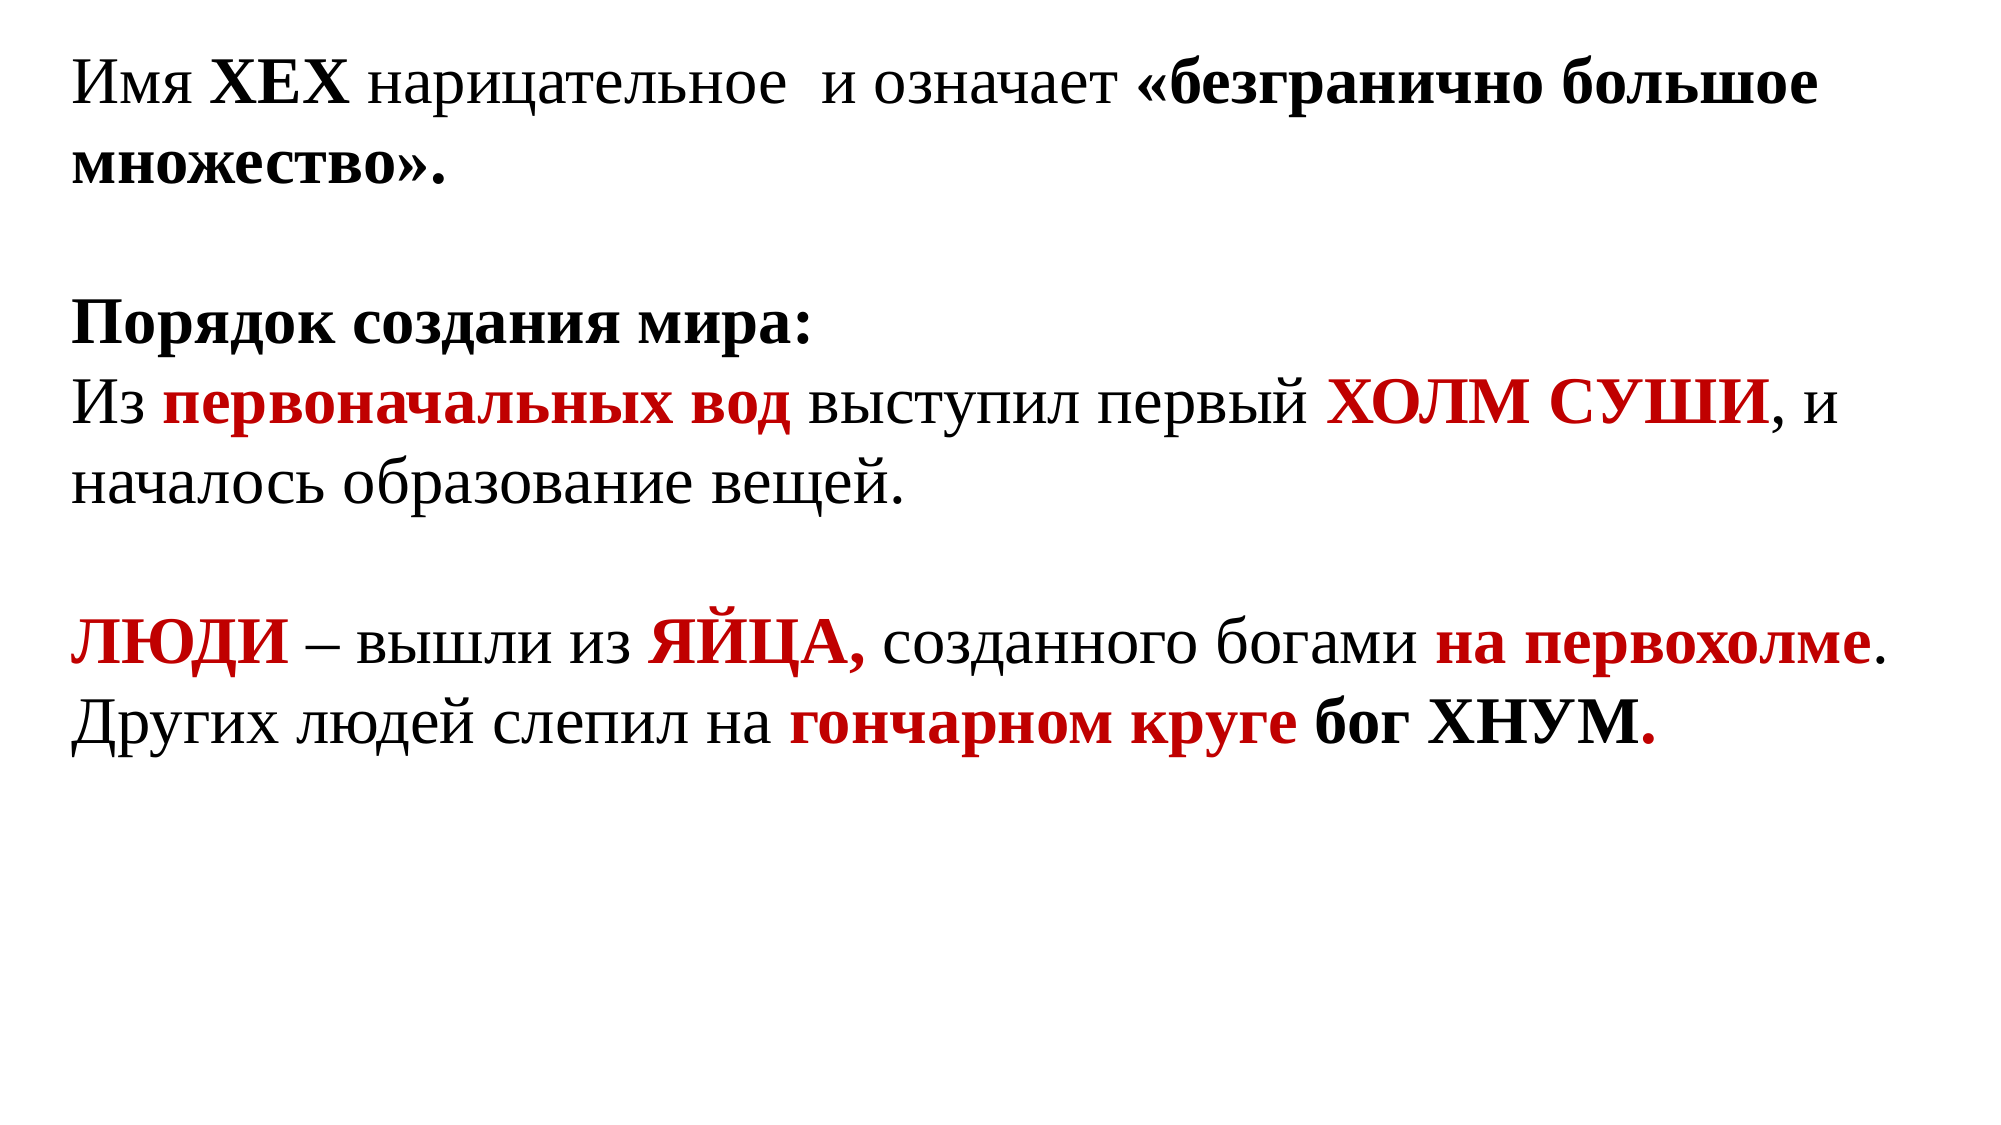

Имя ХЕХ нарицательное  и означает «безгранично большое множество».

Порядок создания мира:
Из первоначальных вод выступил первый ХОЛМ СУШИ, и началось образование вещей.

ЛЮДИ – вышли из ЯЙЦА, созданного богами на первохолме.
Других людей слепил на гончарном круге бог ХНУМ.